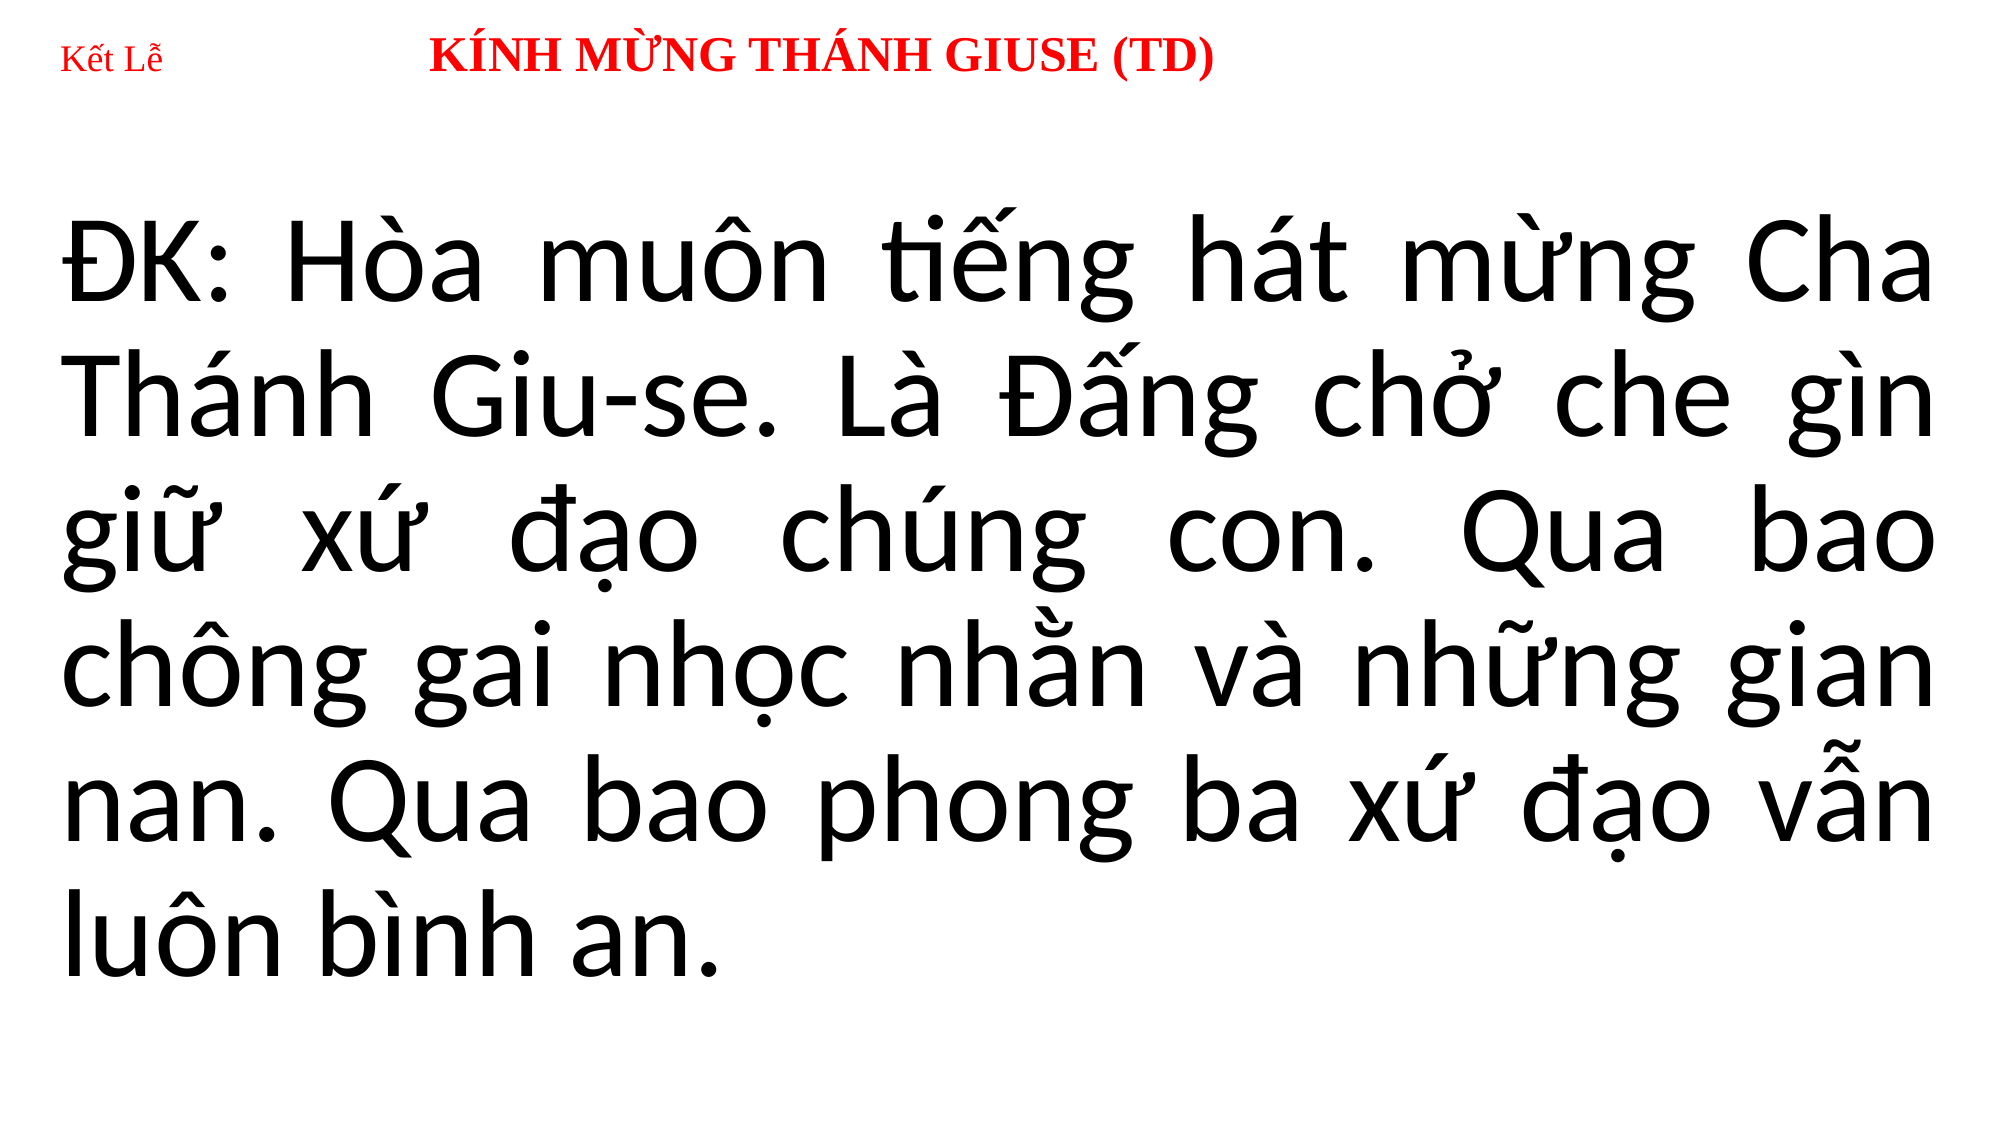

# Kết Lễ                            KÍNH MỪNG THÁNH GIUSE (TD)
ĐK: Hòa muôn tiếng hát mừng Cha Thánh Giu-se. Là Đấng chở che gìn giữ xứ đạo chúng con. Qua bao chông gai nhọc nhằn và những gian nan. Qua bao phong ba xứ đạo vẫn luôn bình an.